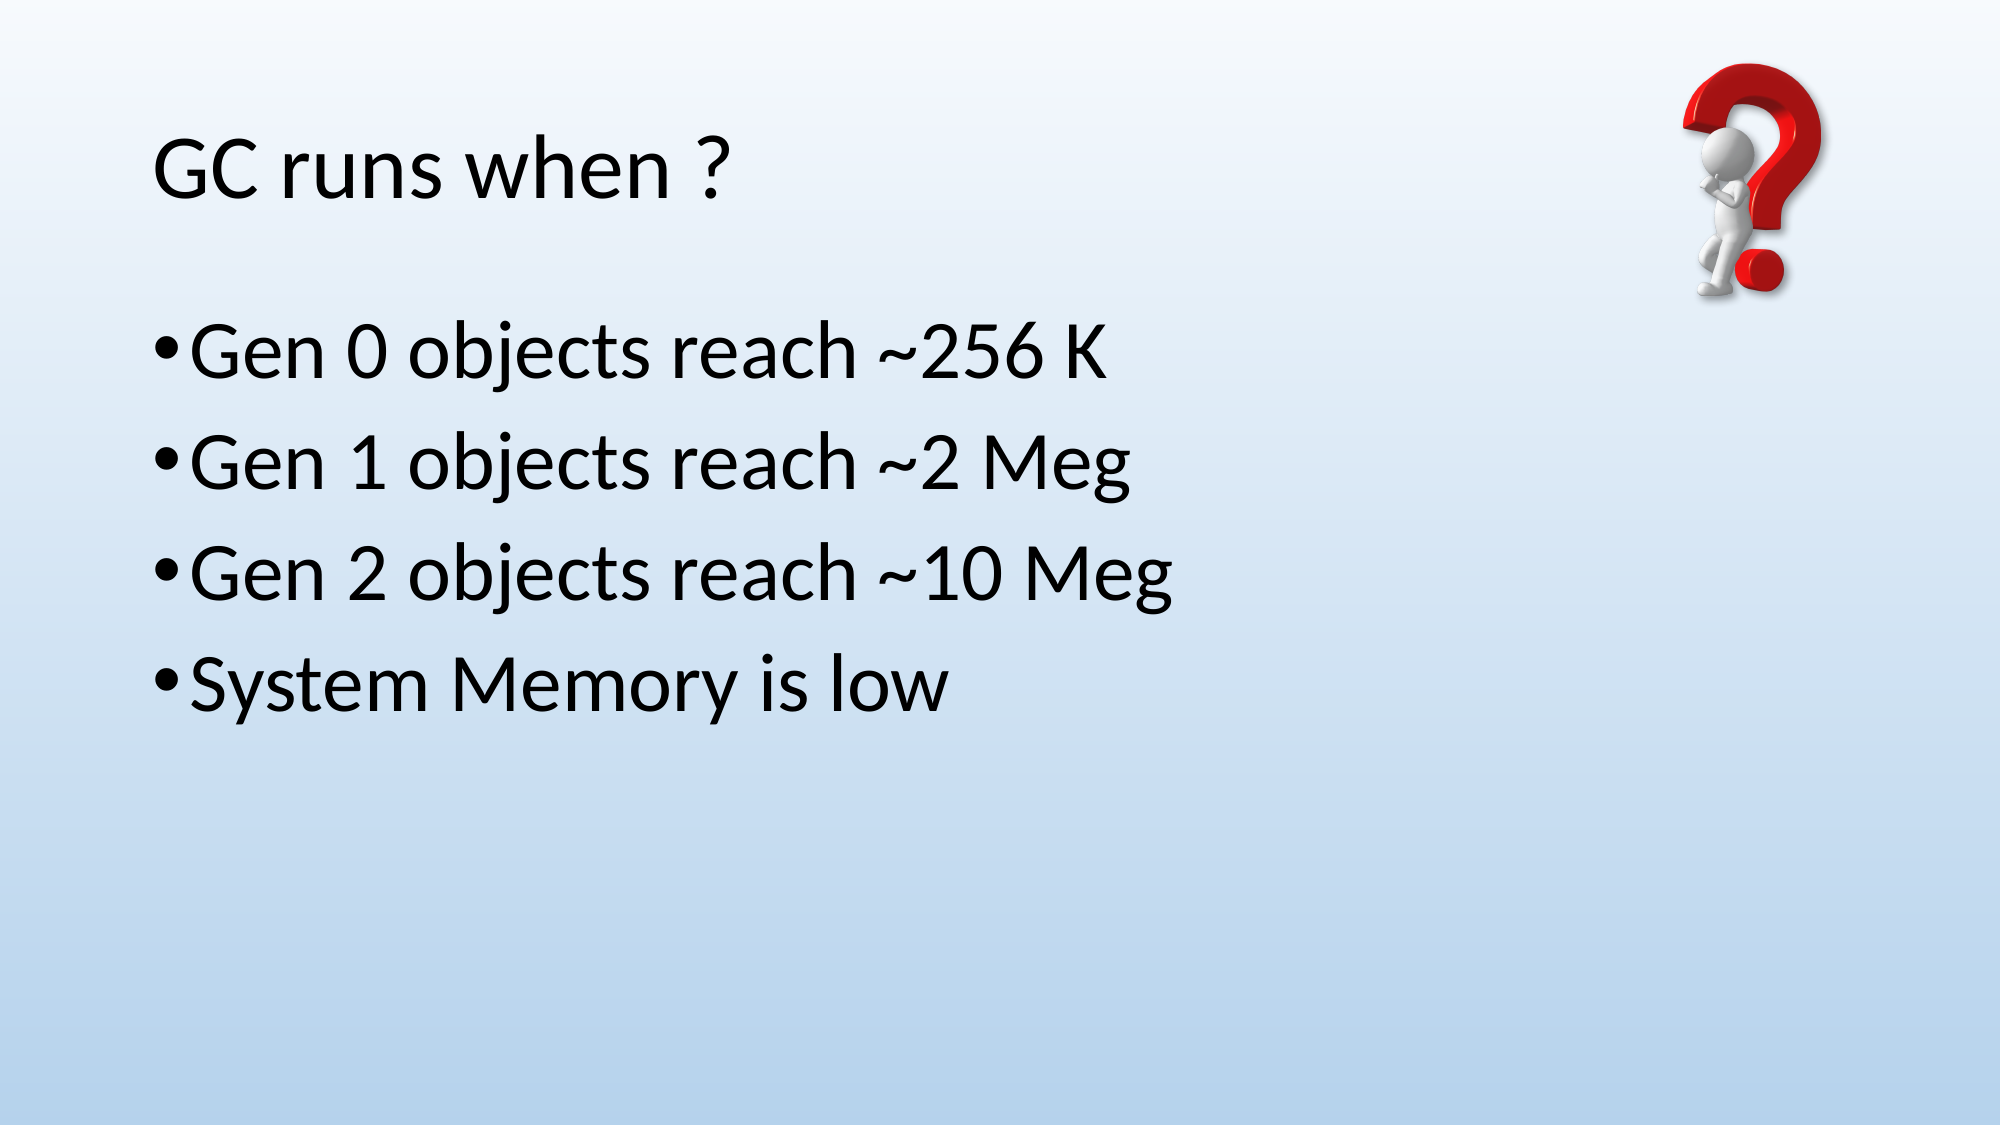

# GC runs when ?

Gen 0 objects reach ~256 K
Gen 1 objects reach ~2 Meg
Gen 2 objects reach ~10 Meg
System Memory is low